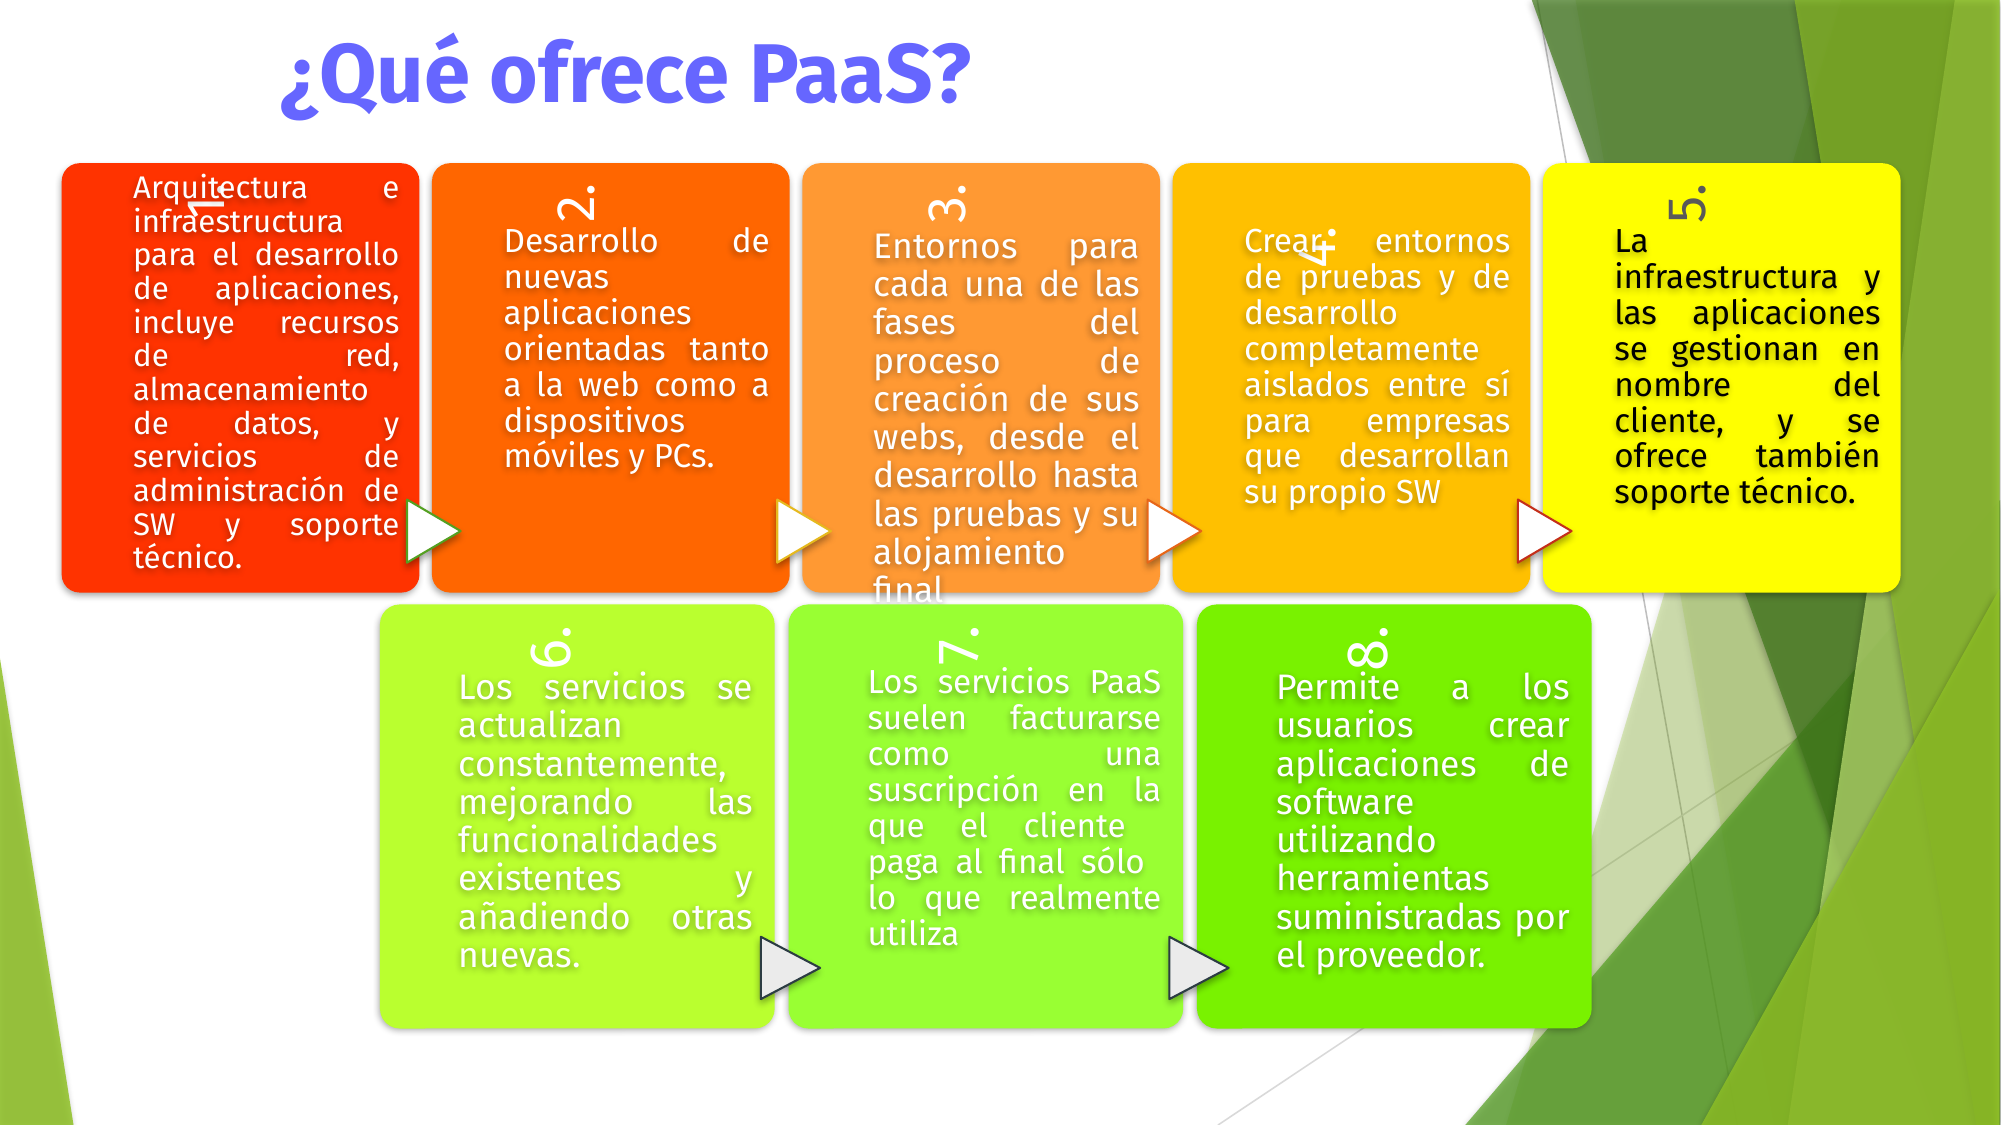

¿Qué ofrece PaaS?
1.
Arquitectura e infraestructura para el desarrollo de aplicaciones, incluye recursos de red, almacenamiento de datos, y servicios de administración de SW y soporte técnico.
2.

Desarrollo de nuevas aplicaciones orientadas tanto a la web como a dispositivos móviles y PCs.
3.

Entornos para cada una de las fases del proceso de creación de sus webs, desde el desarrollo hasta las pruebas y su alojamiento final
4.

Crear entornos de pruebas y de desarrollo completamente aislados entre sí para empresas que desarrollan su propio SW
5.

La infraestructura y las aplicaciones se gestionan en nombre del cliente, y se ofrece también soporte técnico.

6.

Los servicios se actualizan constantemente, mejorando las funcionalidades existentes y añadiendo otras nuevas.
7.

Los servicios PaaS suelen facturarse como una suscripción en la que el cliente  paga al final sólo  lo que realmente utiliza
8.

Permite a los usuarios crear aplicaciones de software utilizando herramientas suministradas por el proveedor.